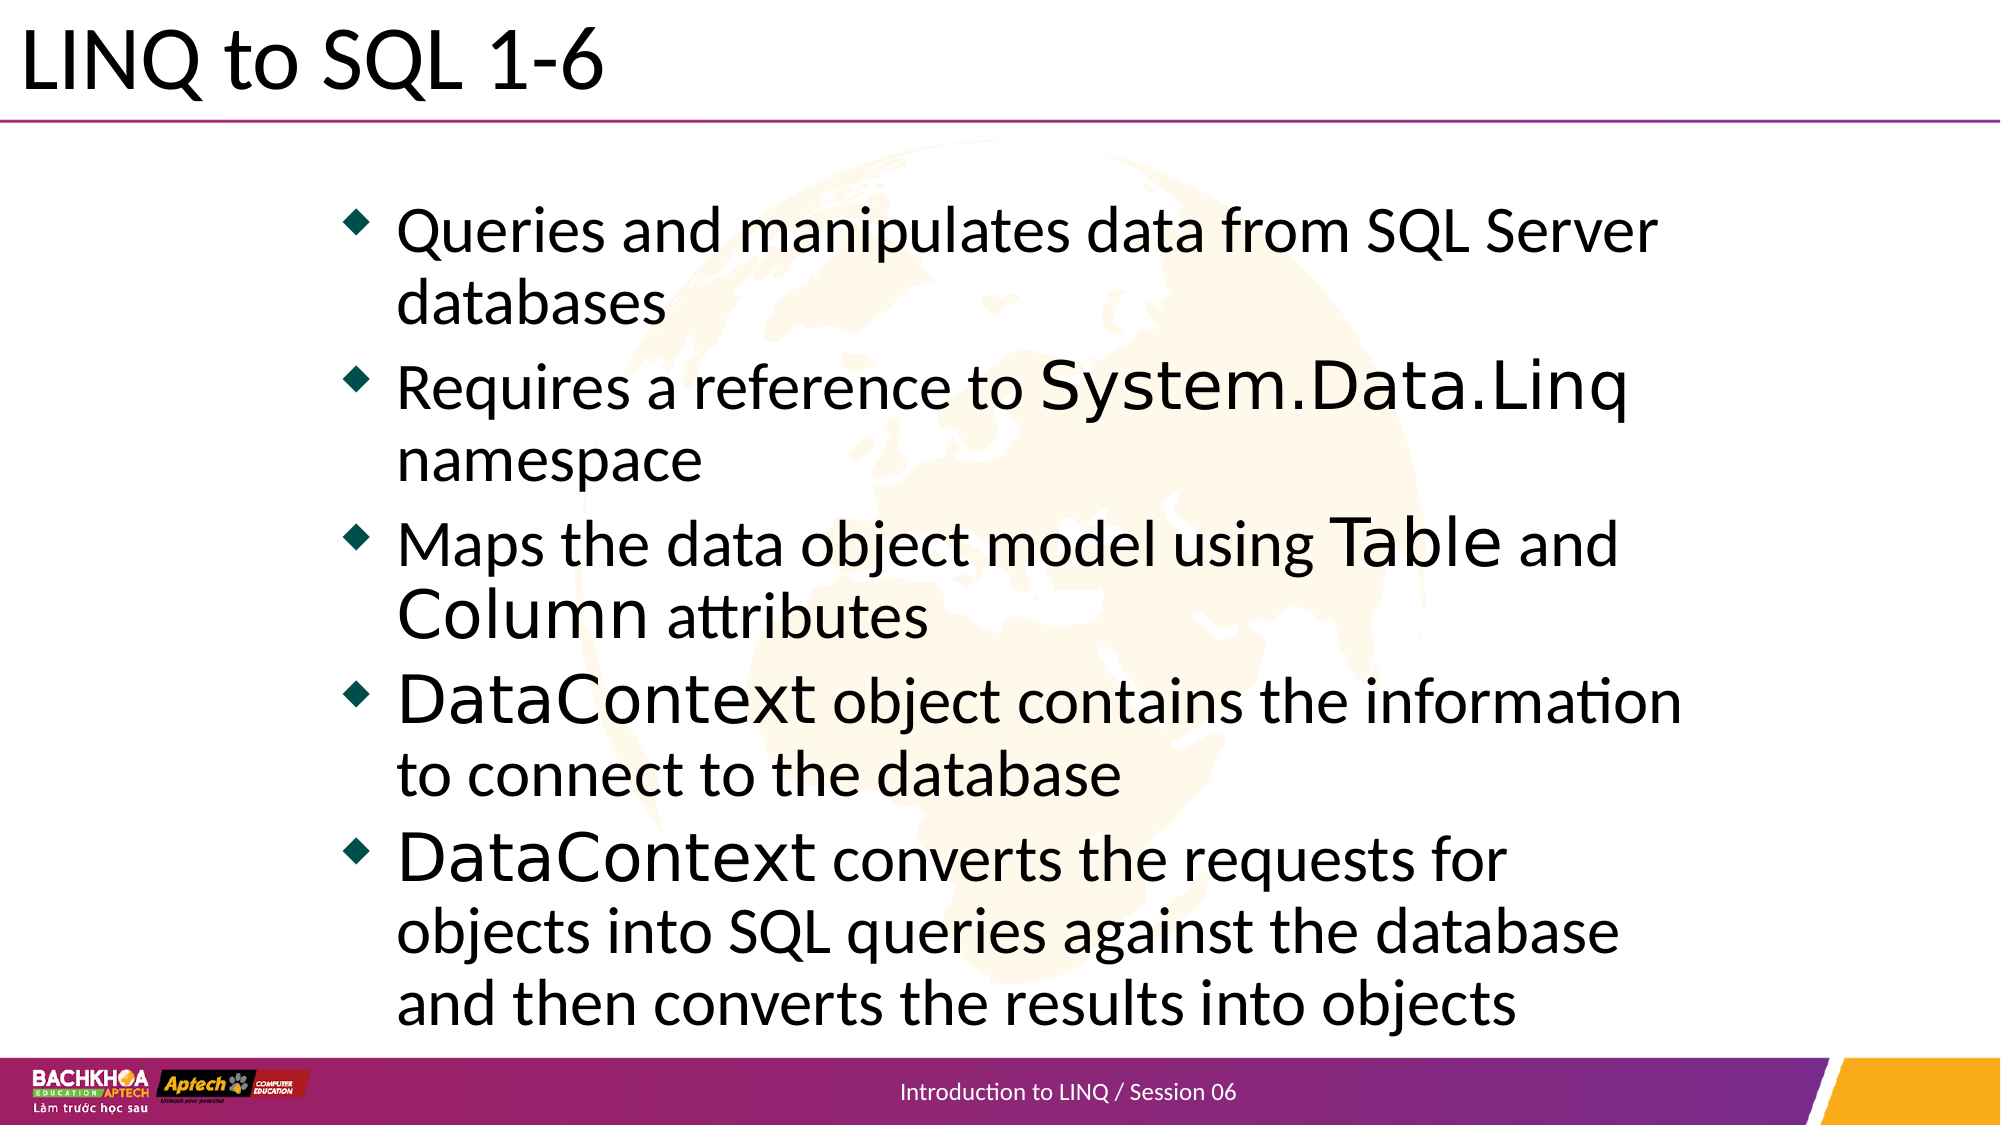

# LINQ to SQL 1-6

Queries and manipulates data from SQL Server databases
Requires a reference to System.Data.Linq namespace
Maps the data object model using Table and Column attributes
DataContext object contains the information to connect to the database
DataContext converts the requests for objects into SQL queries against the database and then converts the results into objects

Introduction to LINQ / Session 06